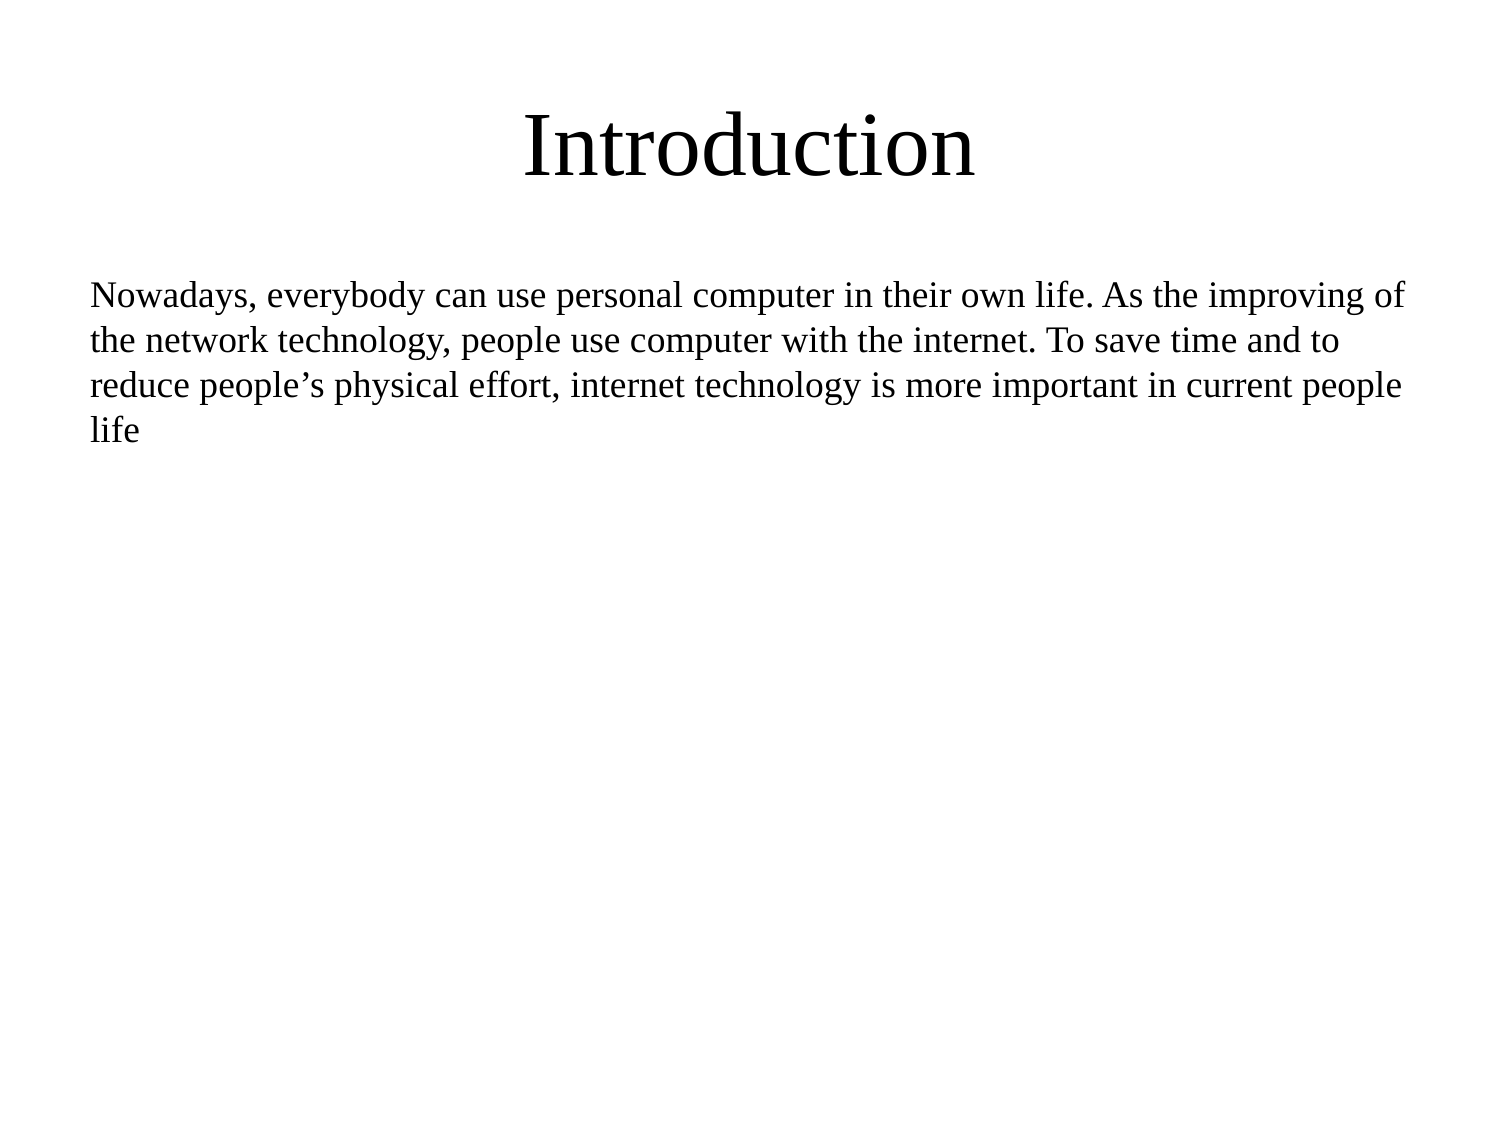

# Introduction
Nowadays, everybody can use personal computer in their own life. As the improving of the network technology, people use computer with the internet. To save time and to reduce people’s physical effort, internet technology is more important in current people life